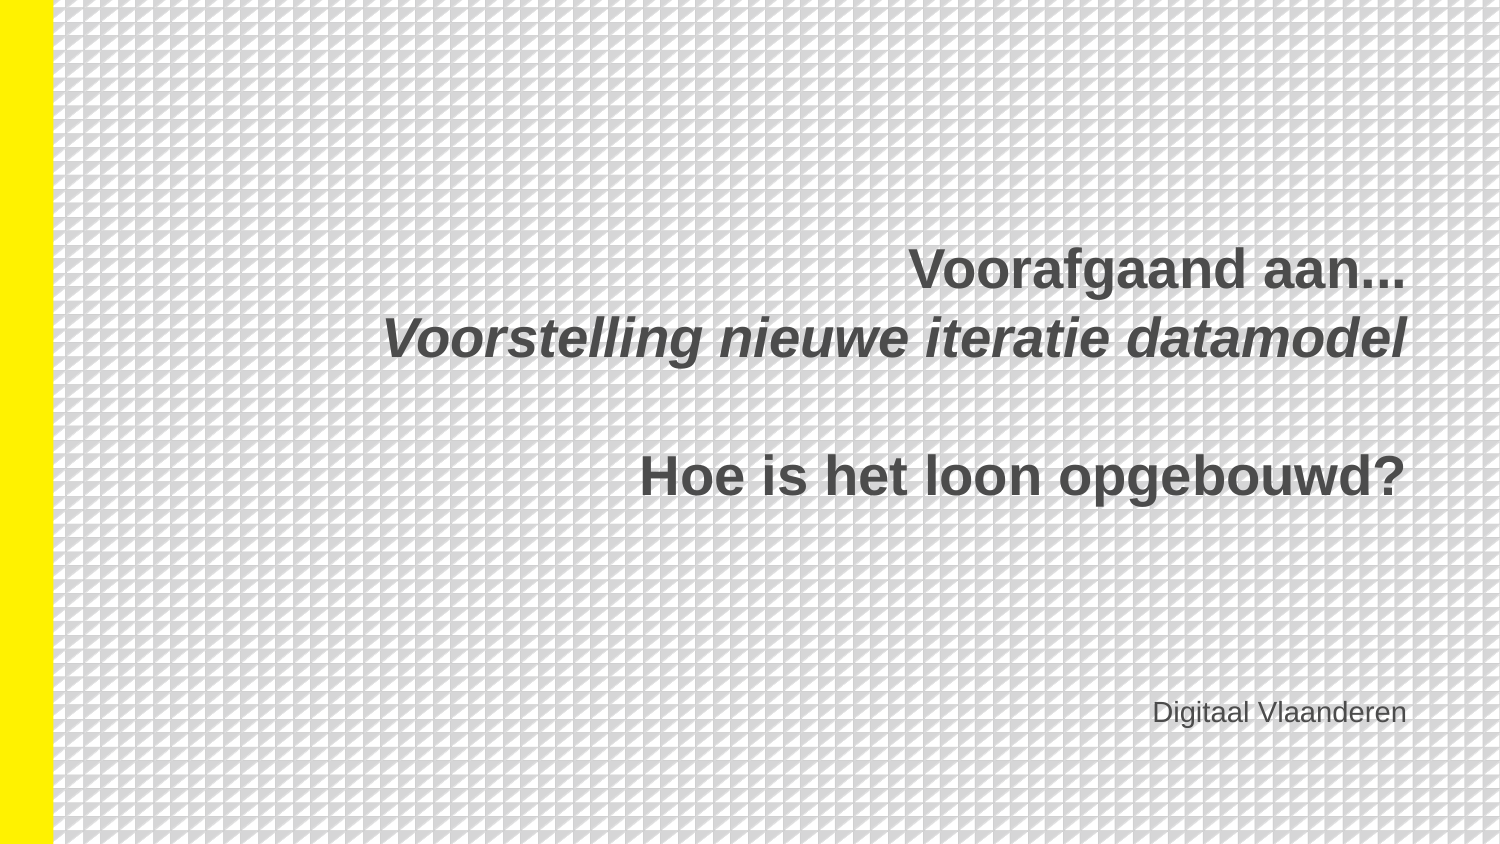

# Voorafgaand aan...
Voorstelling nieuwe iteratie datamodel

Hoe is het loon opgebouwd?

Digitaal Vlaanderen